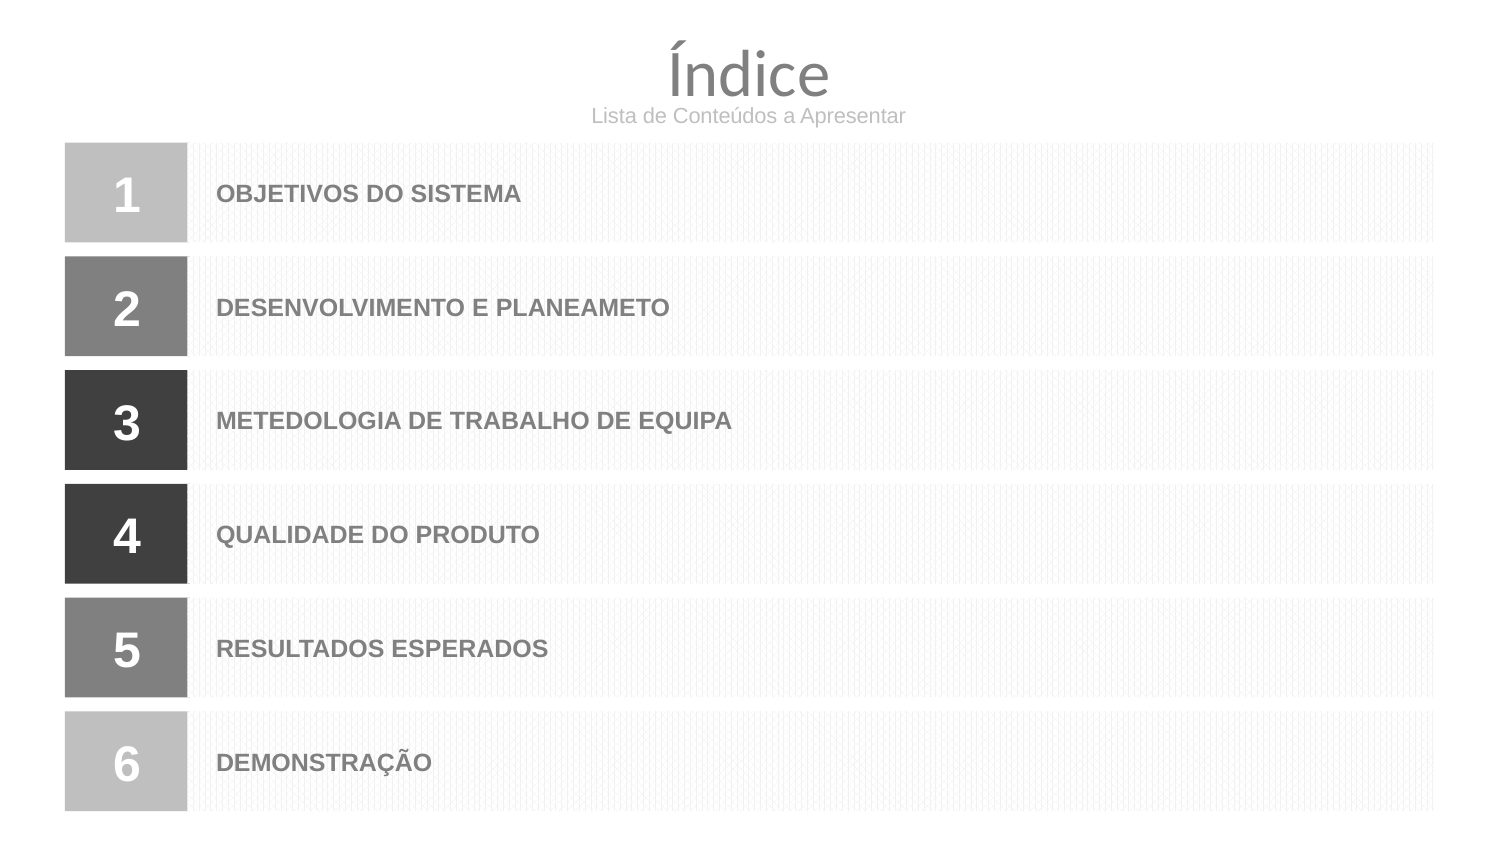

# Índice
Lista de Conteúdos a Apresentar
1

OBJETIVOS DO SISTEMA
2

DESENVOLVIMENTO E PLANEAMETO
3

METEDOLOGIA DE TRABALHO DE EQUIPA
4

QUALIDADE DO PRODUTO
5

RESULTADOS ESPERADOS
6

DEMONSTRAÇÃO